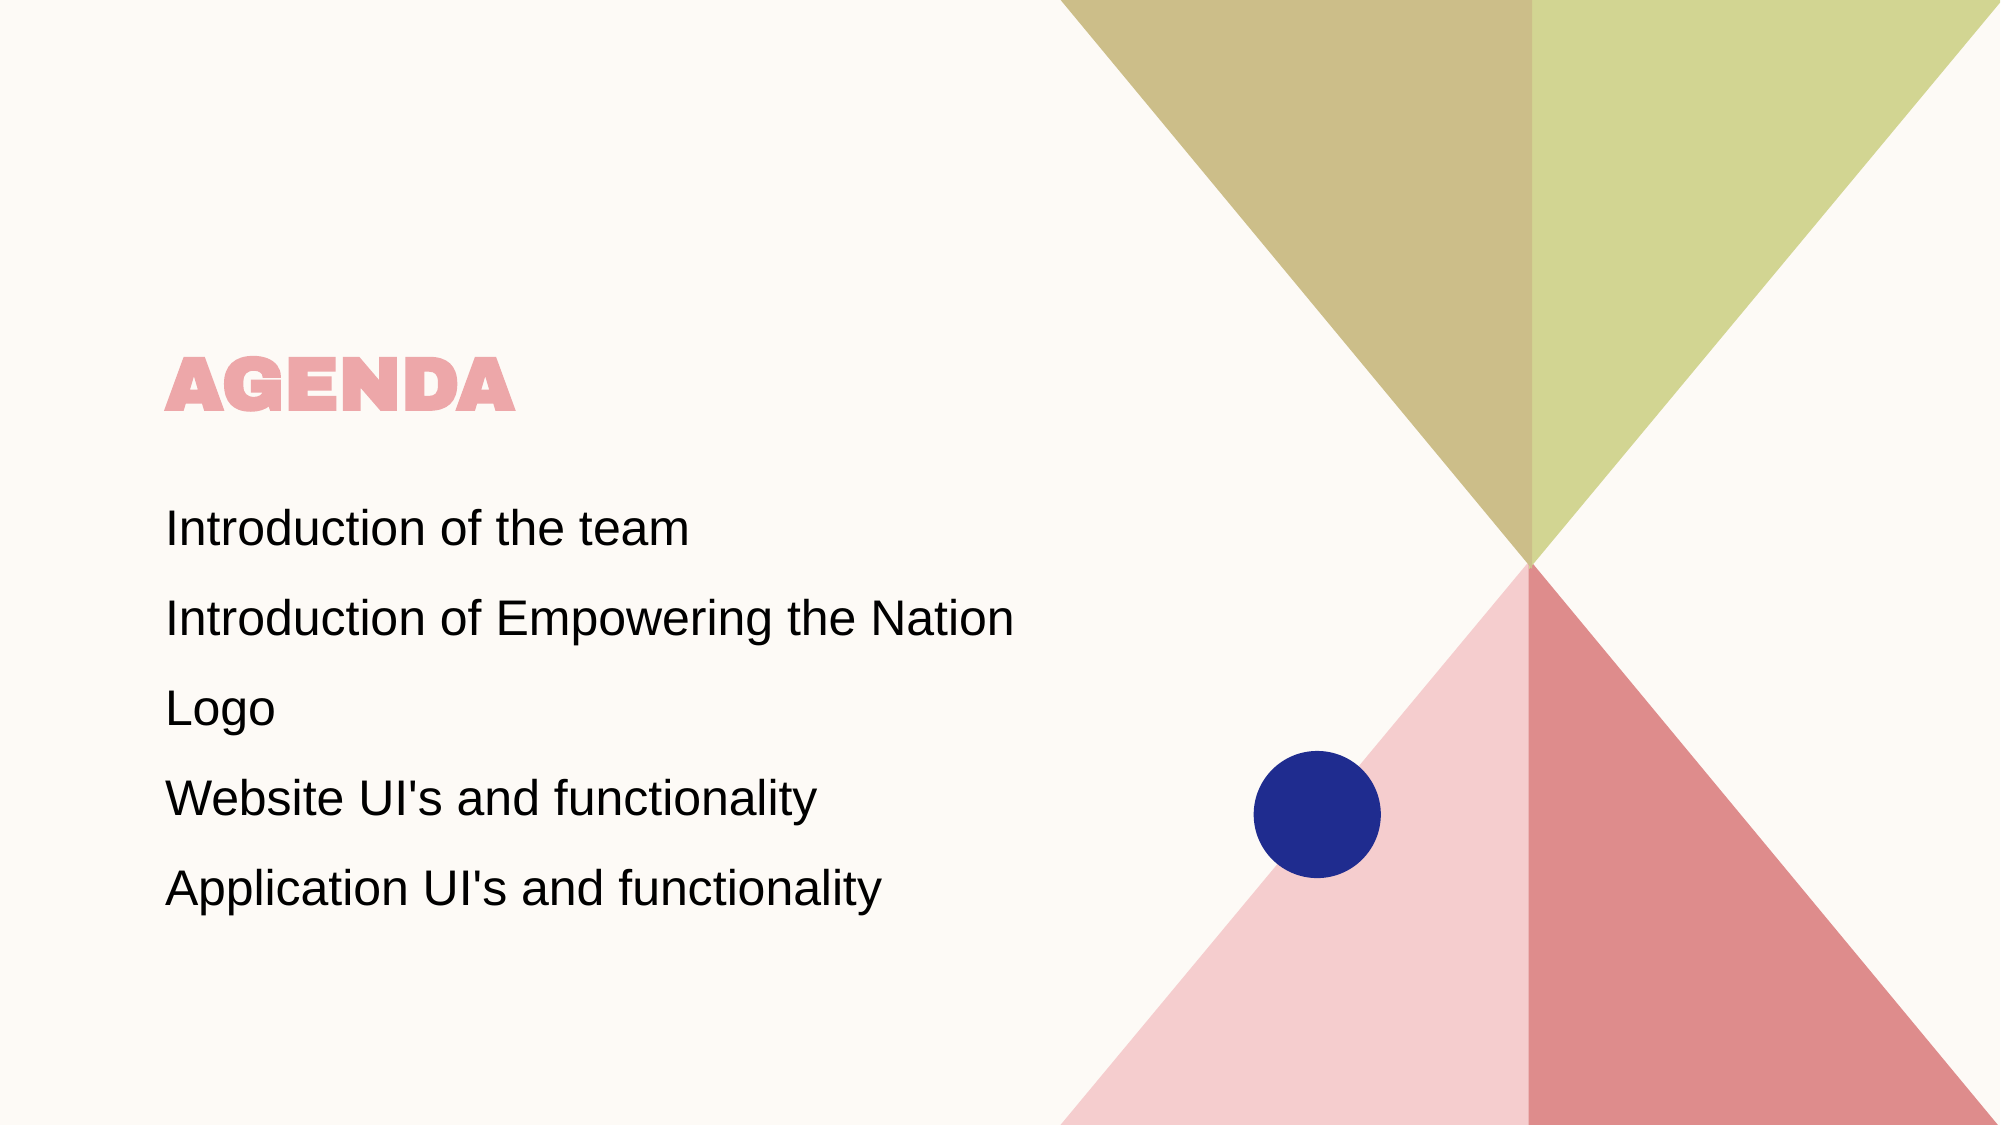

# agenda
Introduction of the team
Introduction of Empowering the Nation
Logo
Website UI's and functionality
Application UI's and functionality